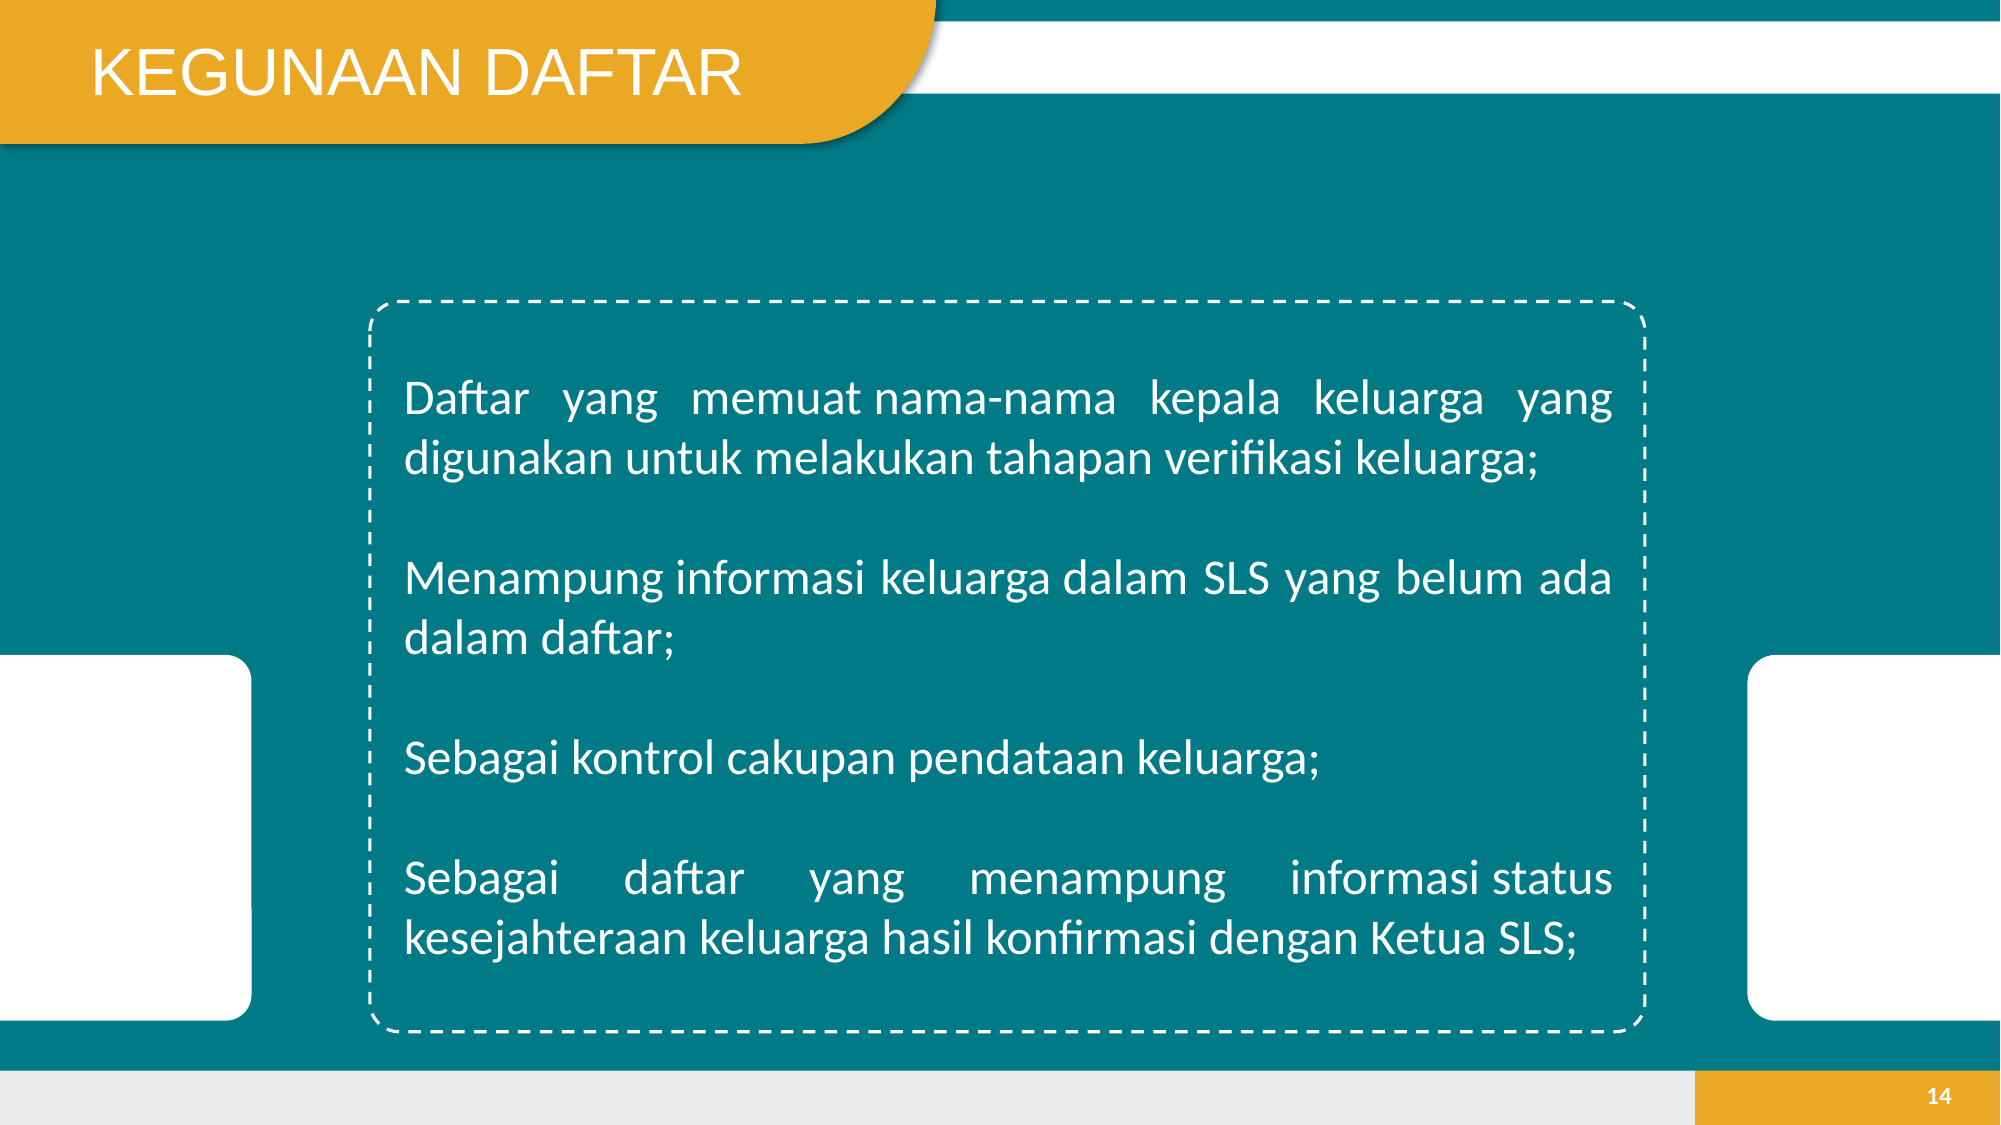

KEGUNAAN DAFTAR

lihat buku pedoman teknis halaman

Daftar yang memuat nama-nama kepala keluarga yang digunakan untuk melakukan tahapan verifikasi keluarga;

Menampung informasi keluarga dalam SLS yang belum ada dalam daftar;

Sebagai kontrol cakupan pendataan keluarga;

Sebagai daftar yang menampung informasi status kesejahteraan keluarga hasil konfirmasi dengan Ketua SLS;

14